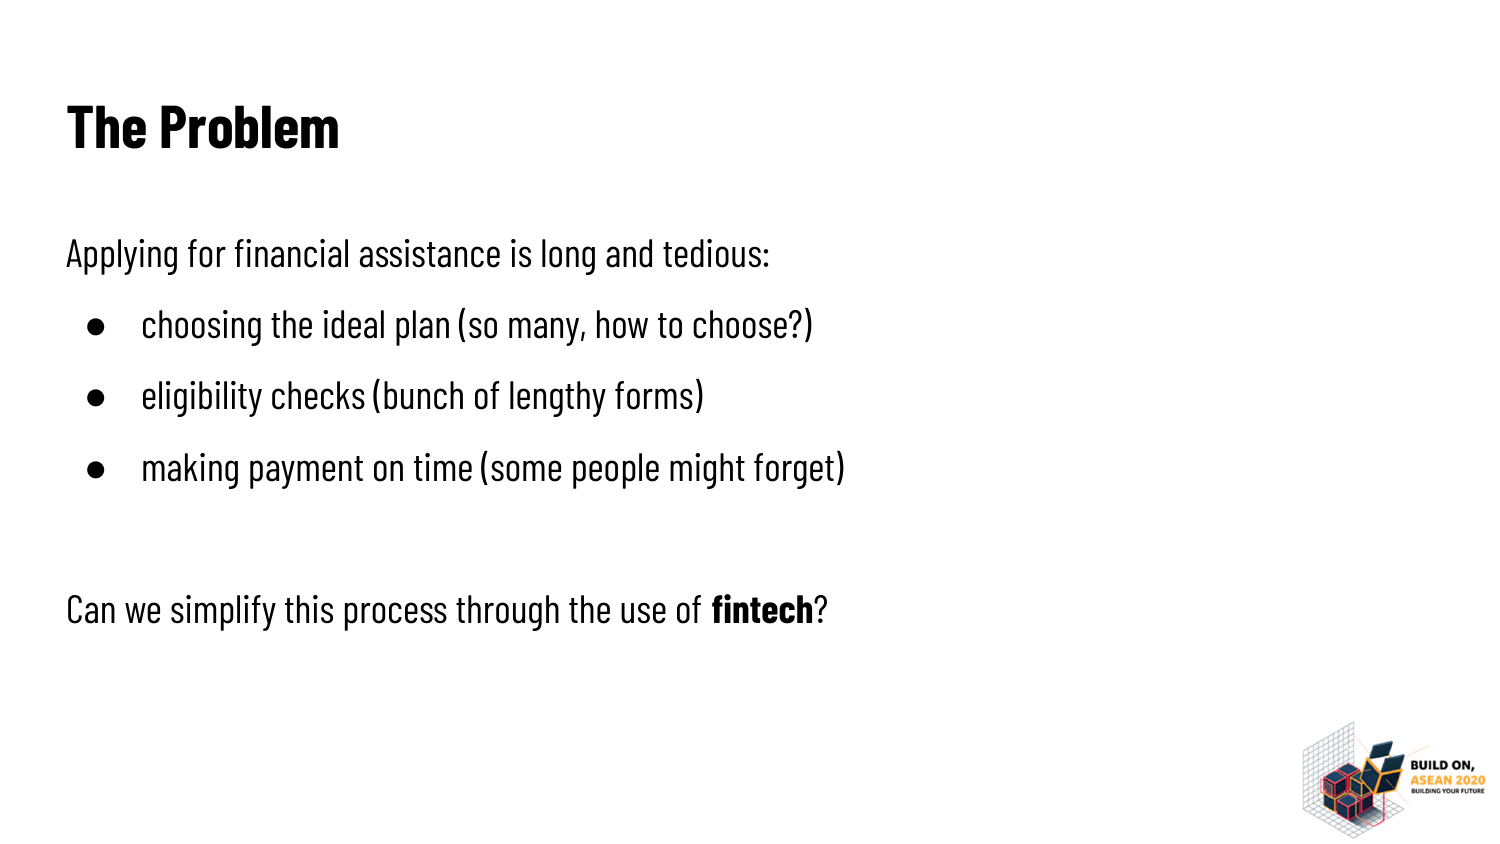

# The Problem
Applying for financial assistance is long and tedious:
choosing the ideal plan (so many, how to choose?)
eligibility checks (bunch of lengthy forms)
making payment on time (some people might forget)

Can we simplify this process through the use of fintech?